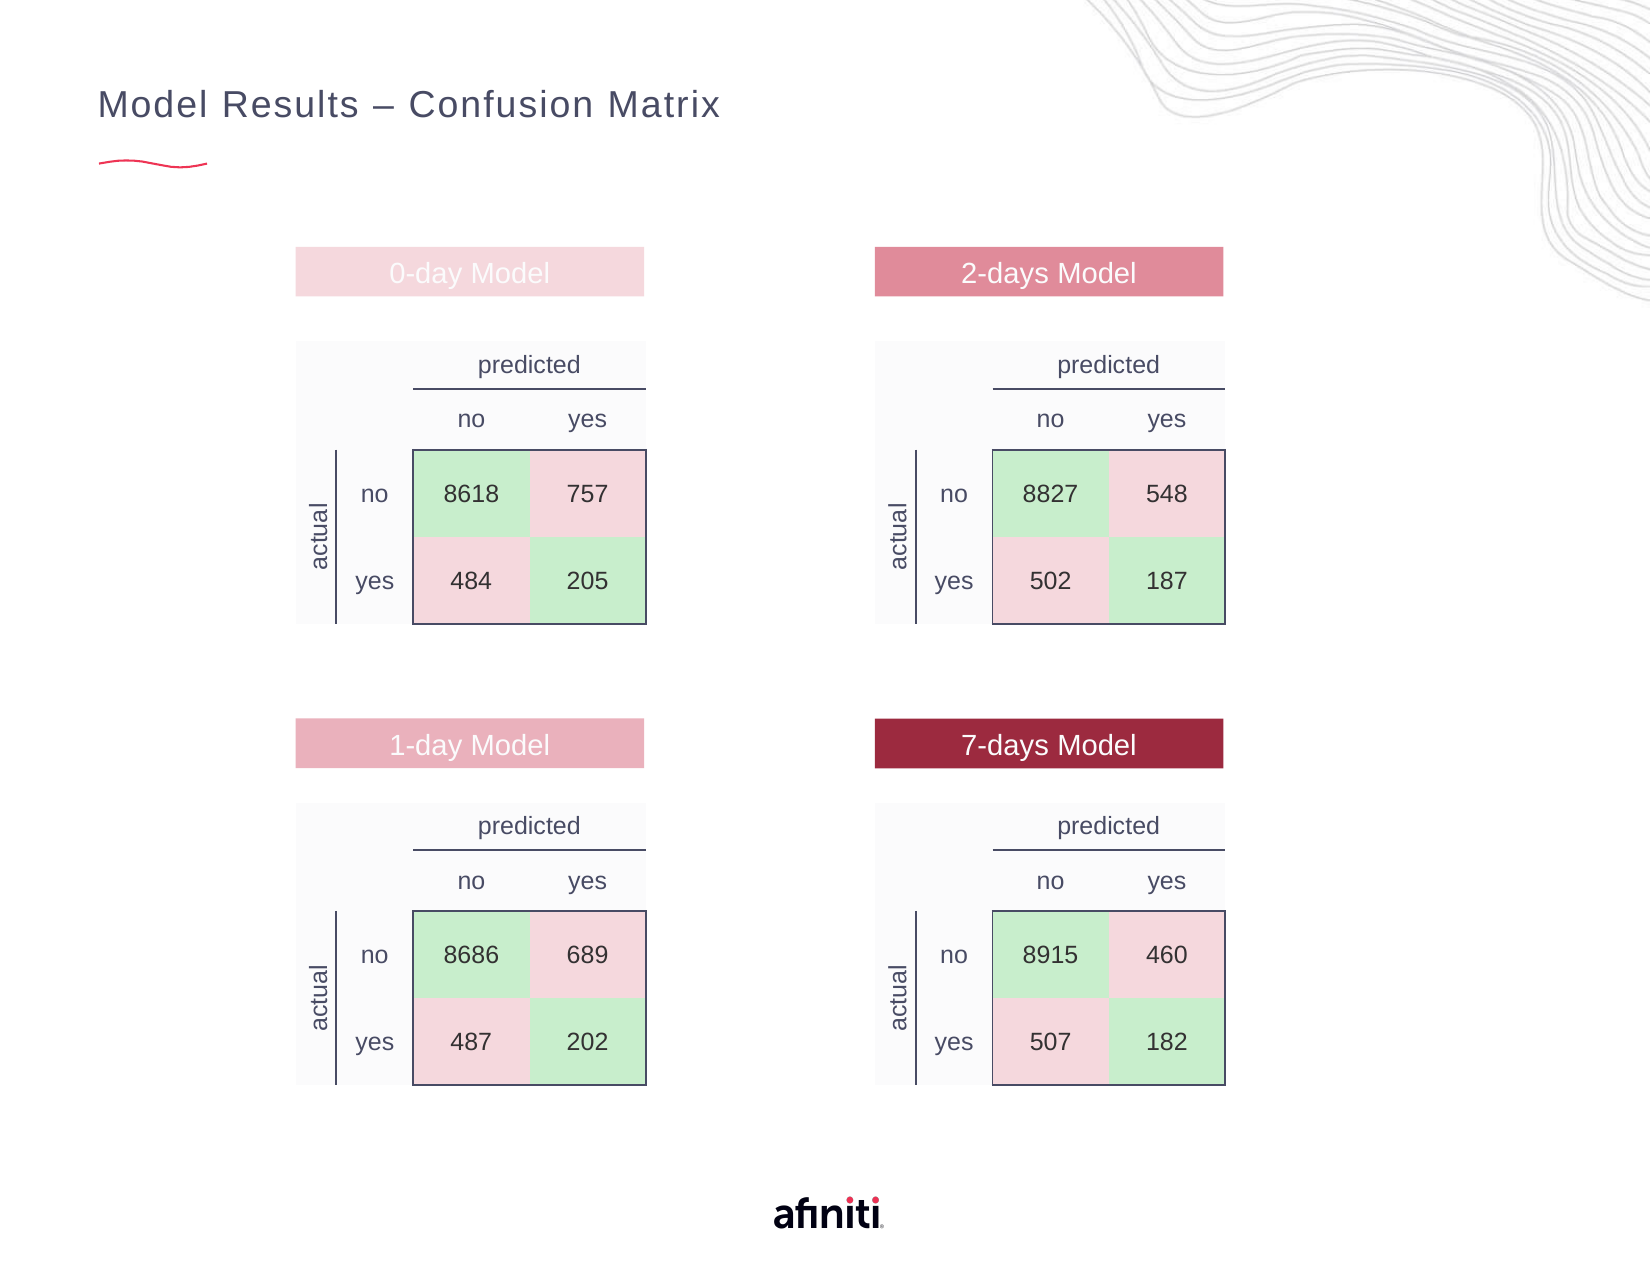

# Model Results – Confusion Matrix
2-days Model
0-day Model
|  |  | predicted |  |
| --- | --- | --- | --- |
|  |  | no | yes |
| actual | no | 8618 | 757 |
|  | yes | 484 | 205 |
|  |  | predicted |  |
| --- | --- | --- | --- |
|  |  | no | yes |
| actual | no | 8827 | 548 |
|  | yes | 502 | 187 |
1-day Model
7-days Model
|  |  | predicted |  |
| --- | --- | --- | --- |
|  |  | no | yes |
| actual | no | 8686 | 689 |
|  | yes | 487 | 202 |
|  |  | predicted |  |
| --- | --- | --- | --- |
|  |  | no | yes |
| actual | no | 8915 | 460 |
|  | yes | 507 | 182 |